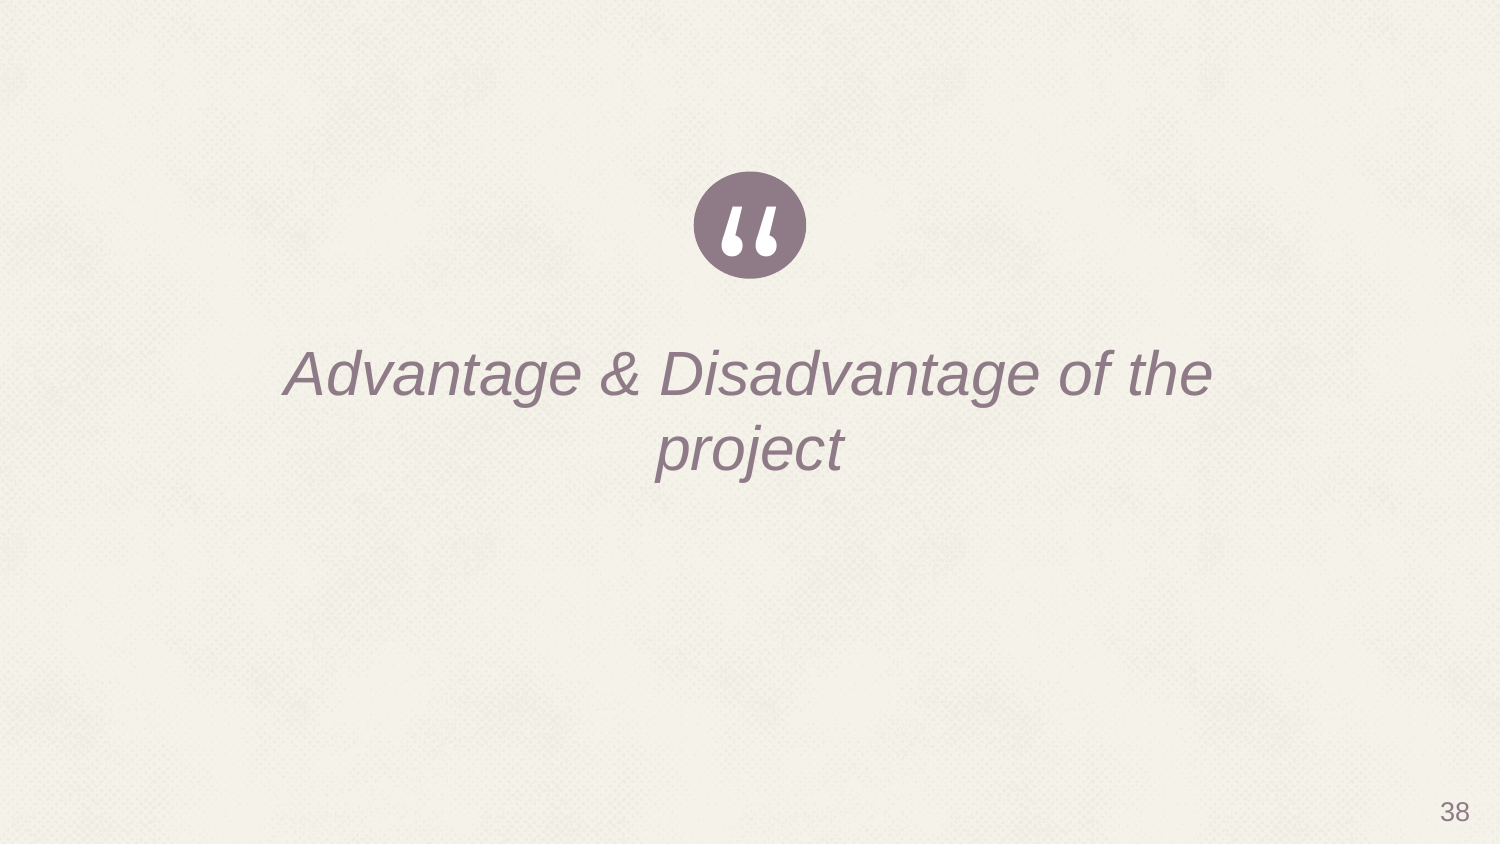

Advantage & Disadvantage of the project
38